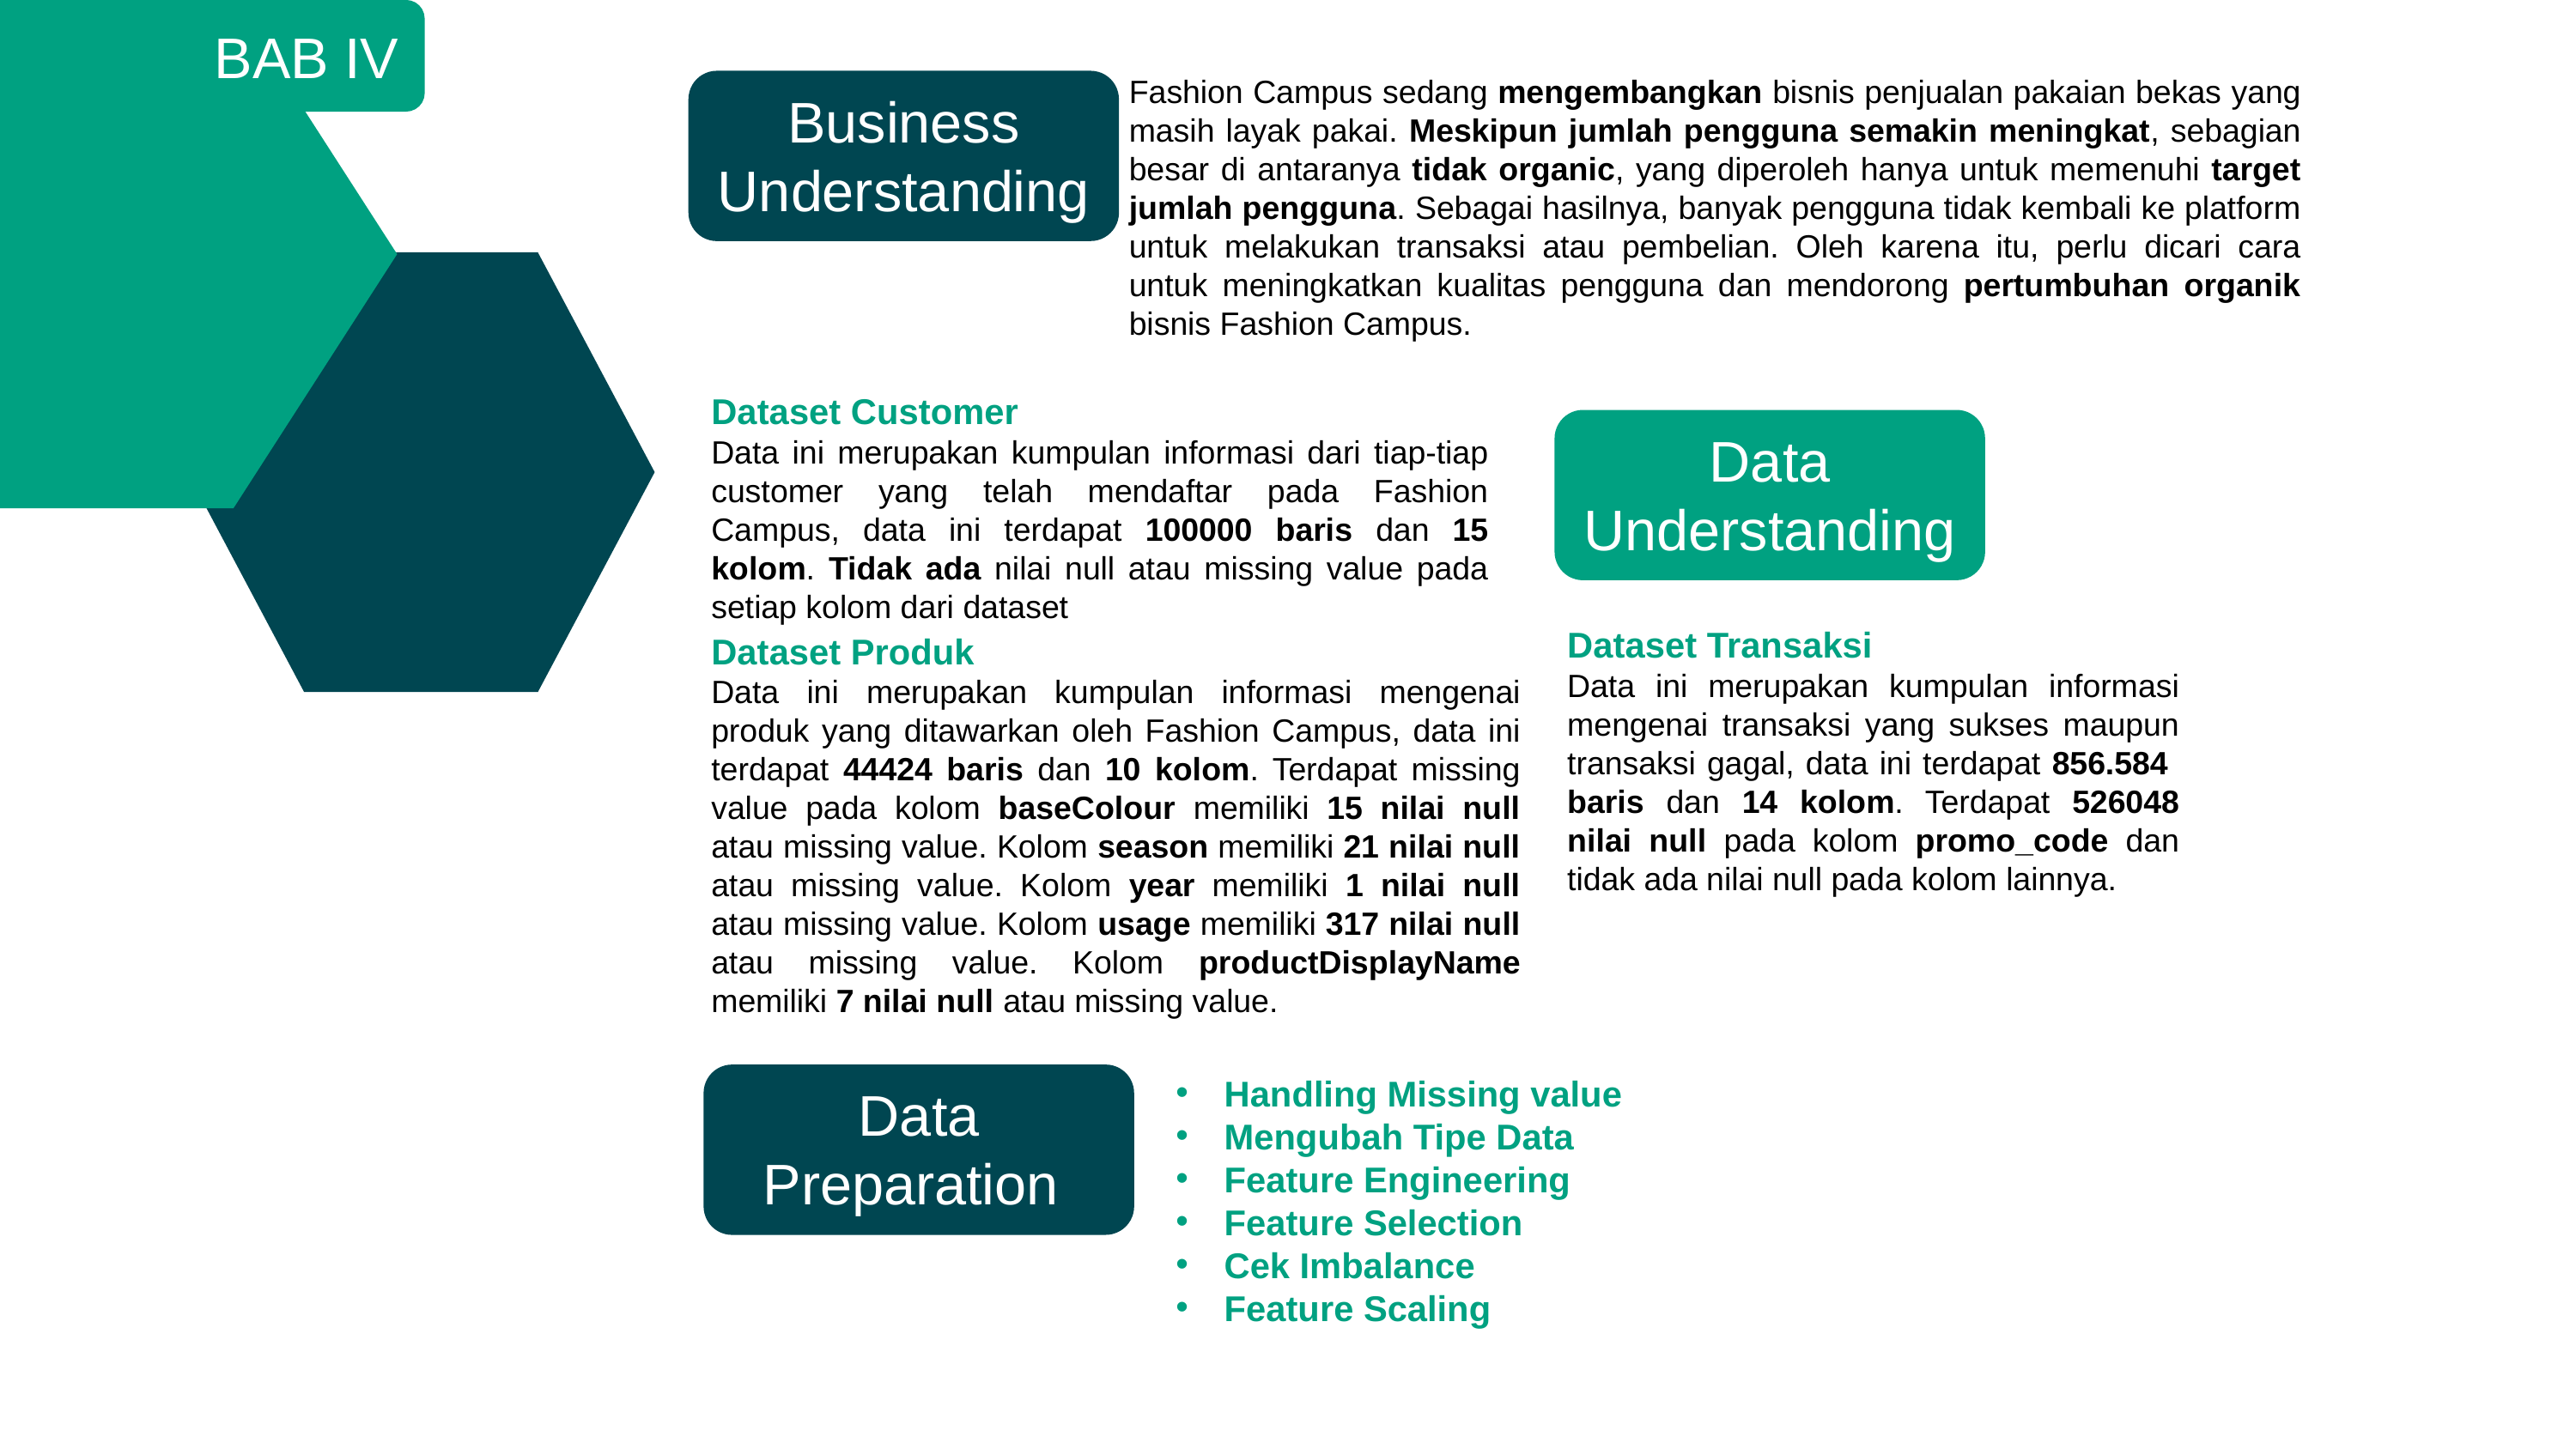

BAB IV
Fashion Campus sedang mengembangkan bisnis penjualan pakaian bekas yang masih layak pakai. Meskipun jumlah pengguna semakin meningkat, sebagian besar di antaranya tidak organic, yang diperoleh hanya untuk memenuhi target jumlah pengguna. Sebagai hasilnya, banyak pengguna tidak kembali ke platform untuk melakukan transaksi atau pembelian. Oleh karena itu, perlu dicari cara untuk meningkatkan kualitas pengguna dan mendorong pertumbuhan organik bisnis Fashion Campus.
Business Understanding

Dataset Customer
Data ini merupakan kumpulan informasi dari tiap-tiap customer yang telah mendaftar pada Fashion Campus, data ini terdapat 100000 baris dan 15 kolom. Tidak ada nilai null atau missing value pada setiap kolom dari dataset
Data
Understanding
Dataset Transaksi
Data ini merupakan kumpulan informasi mengenai transaksi yang sukses maupun transaksi gagal, data ini terdapat 856.584  baris dan 14 kolom. Terdapat 526048 nilai null pada kolom promo_code dan tidak ada nilai null pada kolom lainnya.
Dataset Produk
Data ini merupakan kumpulan informasi mengenai produk yang ditawarkan oleh Fashion Campus, data ini terdapat 44424 baris dan 10 kolom. Terdapat missing value pada kolom baseColour memiliki 15 nilai null atau missing value. Kolom season memiliki 21 nilai null atau missing value. Kolom year memiliki 1 nilai null atau missing value. Kolom usage memiliki 317 nilai null atau missing value. Kolom productDisplayName memiliki 7 nilai null atau missing value.
Data Preparation
Handling Missing value
Mengubah Tipe Data
Feature Engineering
Feature Selection
Cek Imbalance
Feature Scaling